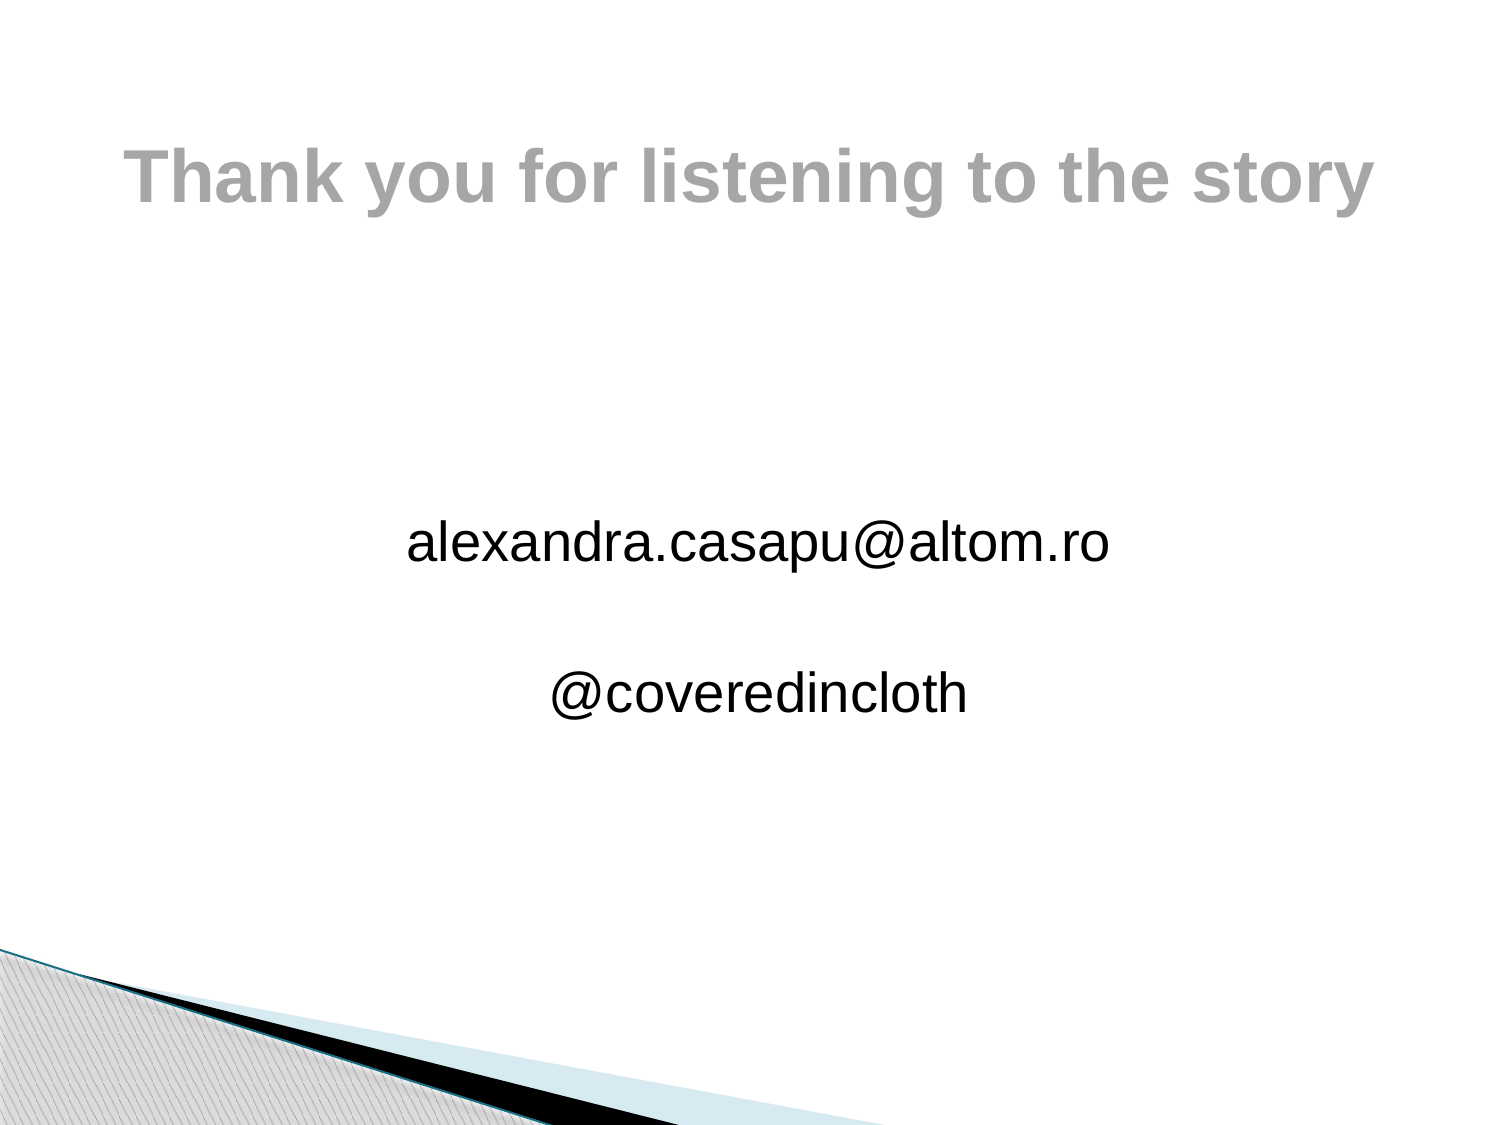

# Thank you for listening to the story

alexandra.casapu@altom.ro

@coveredincloth